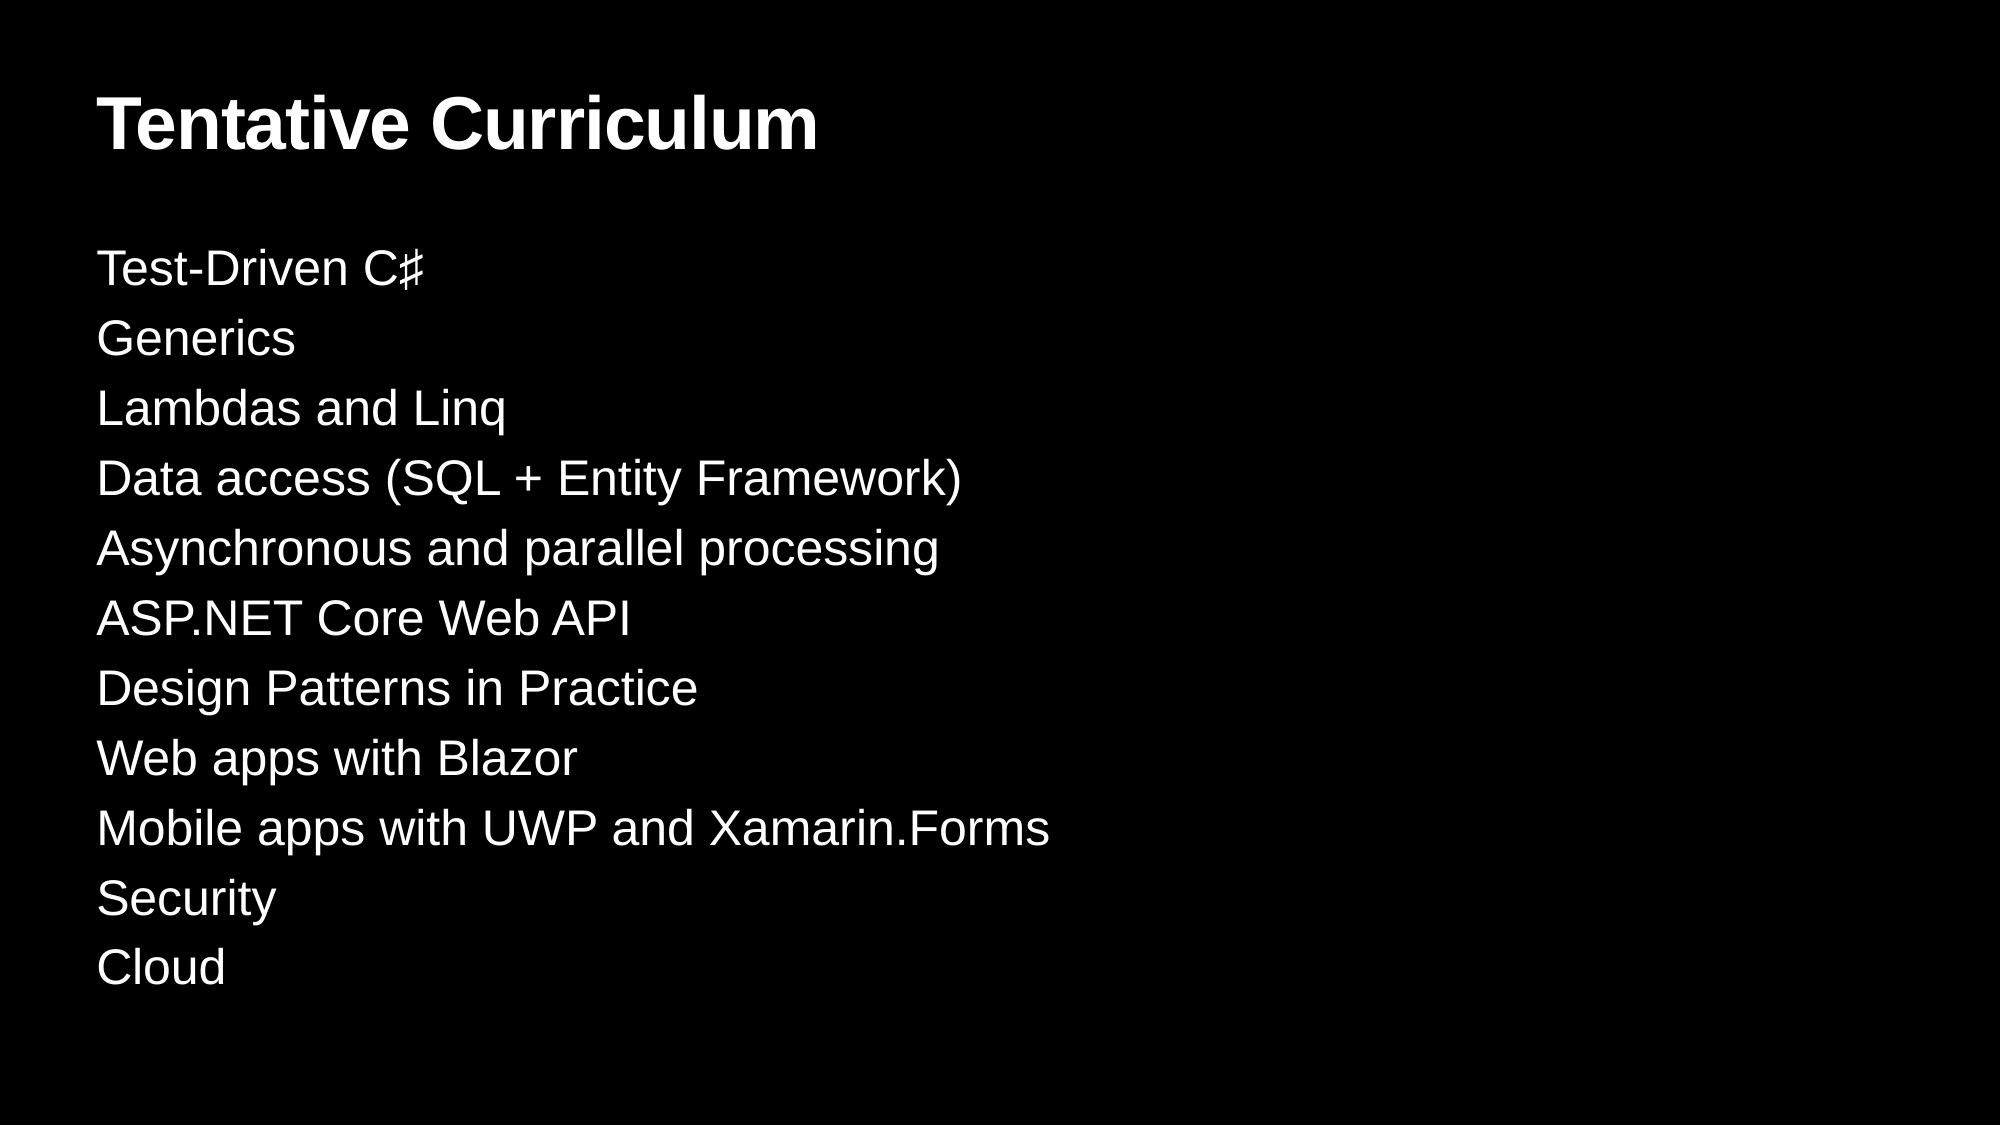

# Tentative Curriculum
Test-Driven C♯
Generics
Lambdas and Linq
Data access (SQL + Entity Framework)
Asynchronous and parallel processing
ASP.NET Core Web API
Design Patterns in Practice
Web apps with Blazor
Mobile apps with UWP and Xamarin.Forms
Security
Cloud